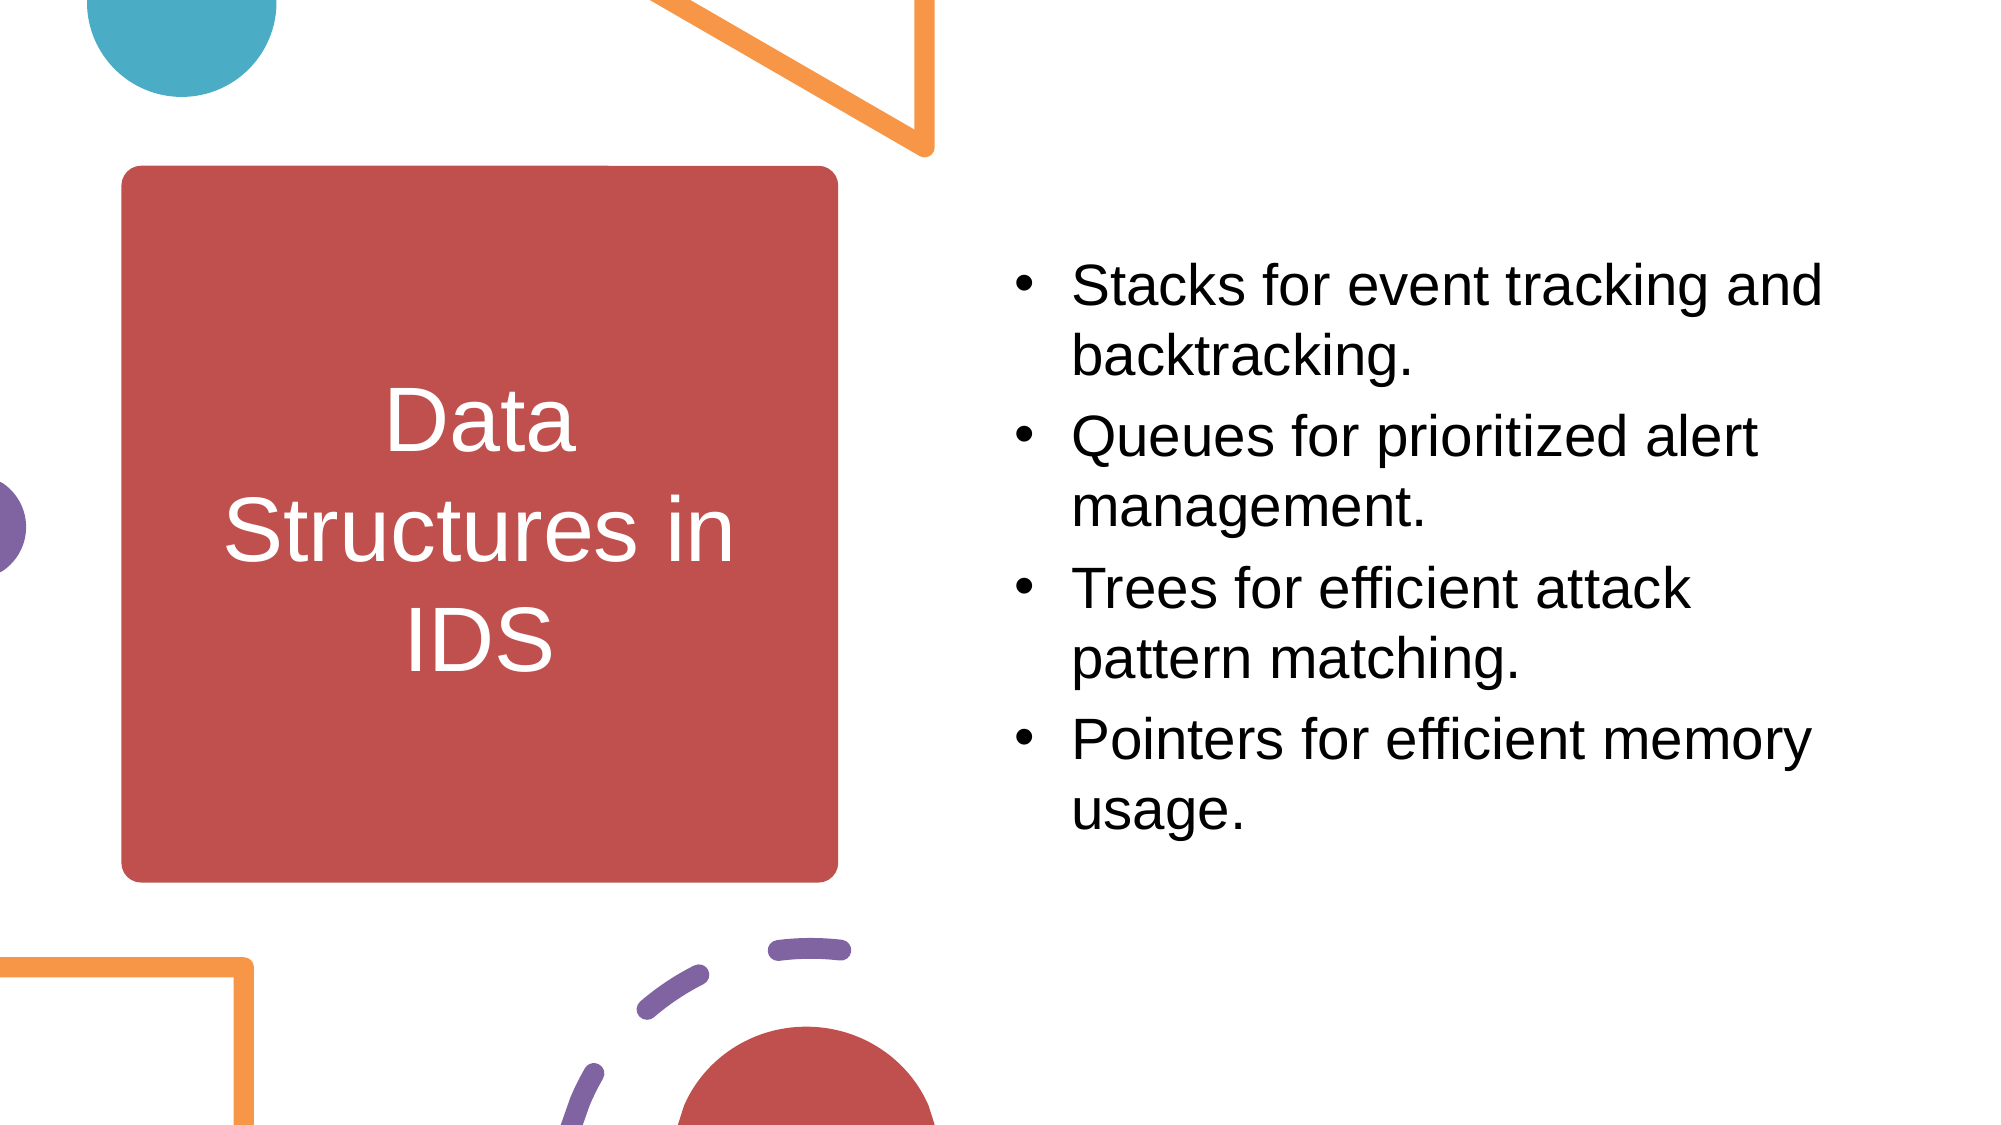

Stacks for event tracking and backtracking.
Queues for prioritized alert management.
Trees for efficient attack pattern matching.
Pointers for efficient memory usage.

# Data Structures in IDS